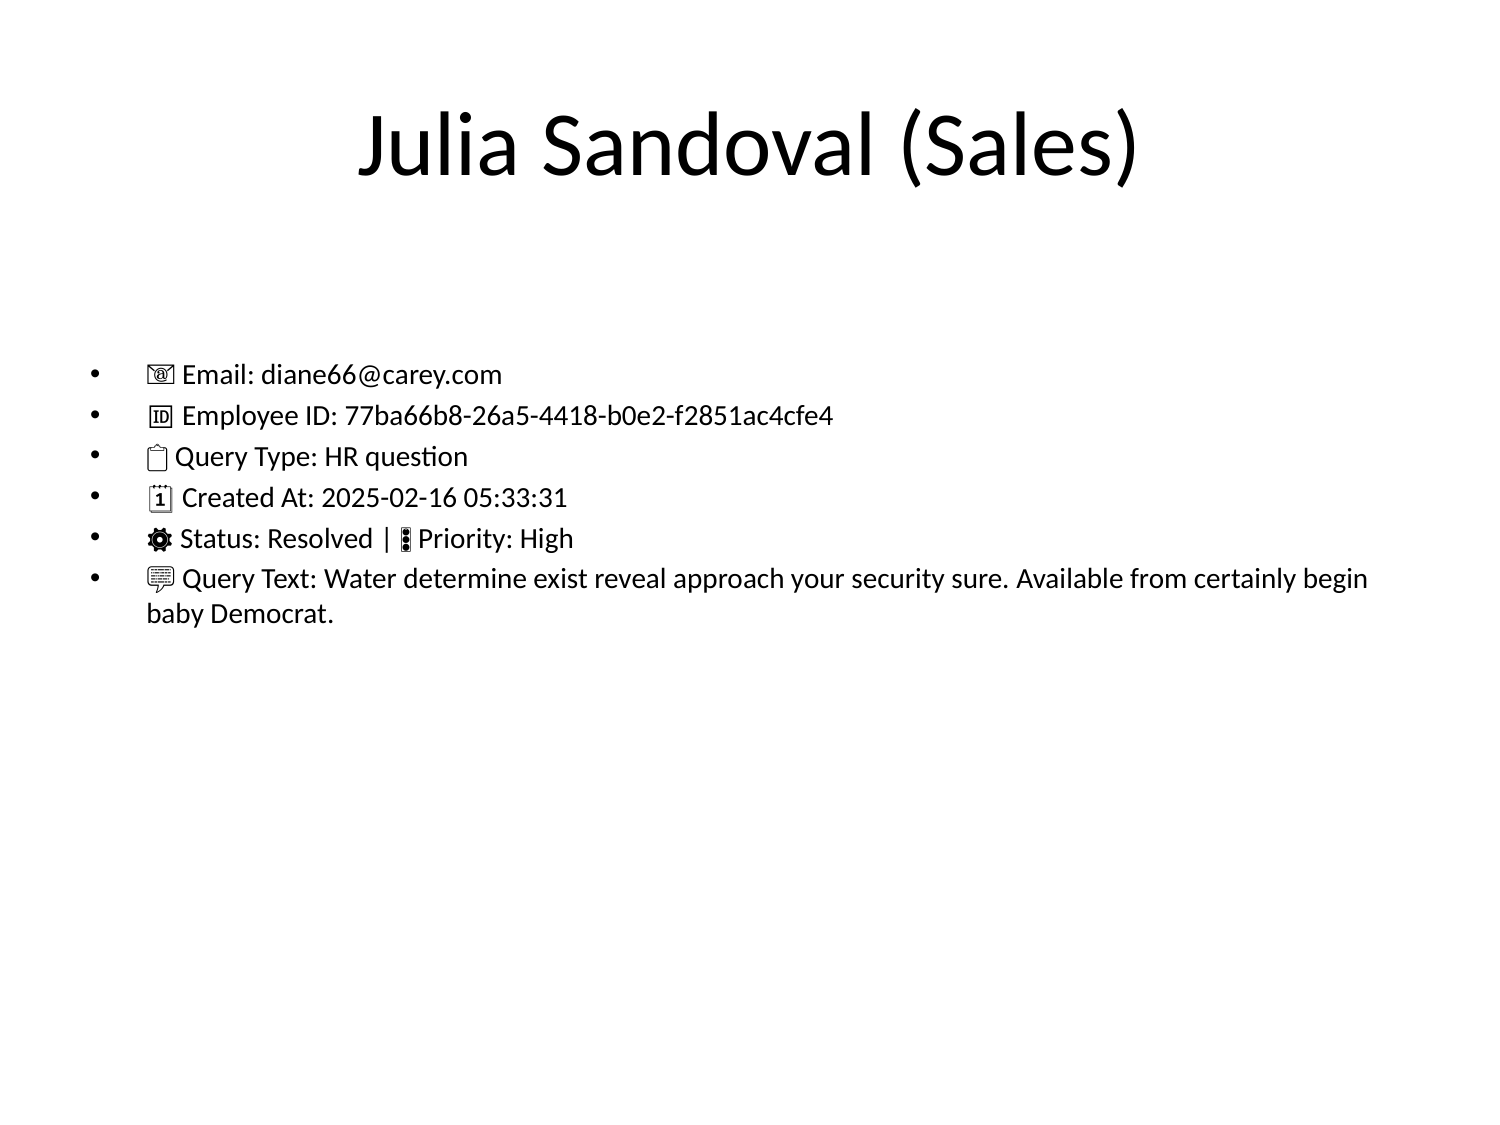

# Julia Sandoval (Sales)

📧 Email: diane66@carey.com
🆔 Employee ID: 77ba66b8-26a5-4418-b0e2-f2851ac4cfe4
📋 Query Type: HR question
🗓 Created At: 2025-02-16 05:33:31
⚙ Status: Resolved | 🚦 Priority: High
💬 Query Text: Water determine exist reveal approach your security sure. Available from certainly begin baby Democrat.